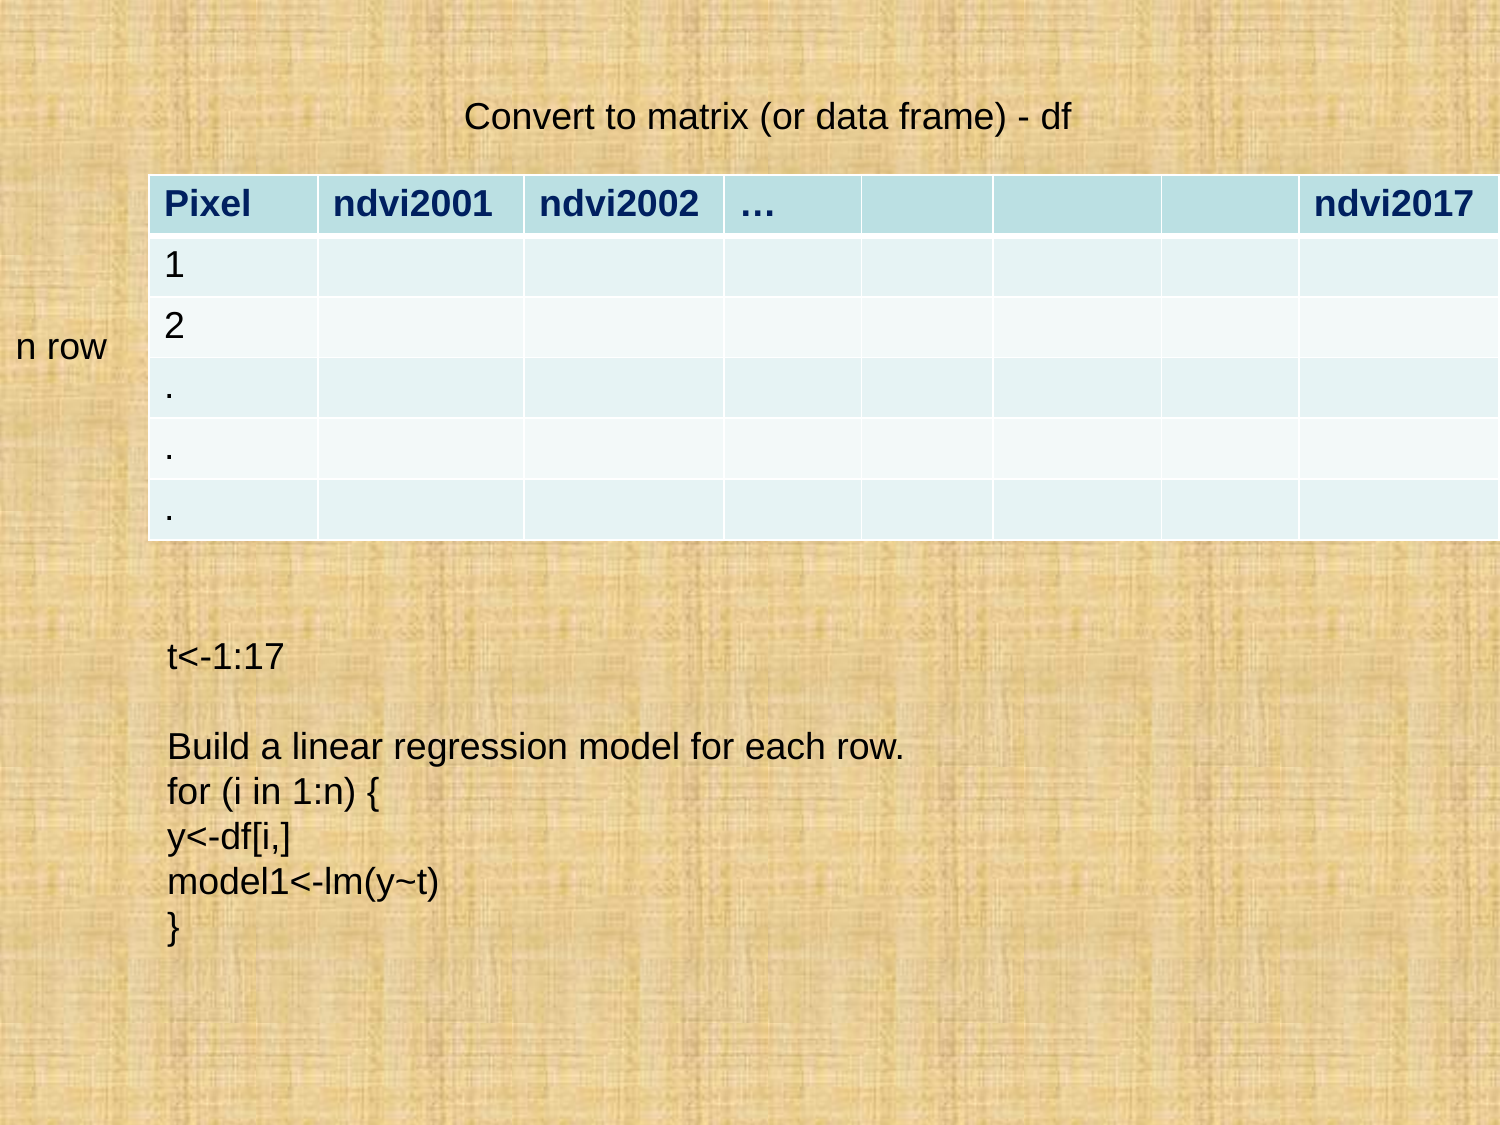

Convert to matrix (or data frame) - df
| Pixel | ndvi2001 | ndvi2002 | … |  |  |  | ndvi2017 |
| --- | --- | --- | --- | --- | --- | --- | --- |
| 1 |  |  |  |  |  |  |  |
| 2 |  |  |  |  |  |  |  |
| . |  |  |  |  |  |  |  |
| . |  |  |  |  |  |  |  |
| . |  |  |  |  |  |  |  |
n row
t<-1:17

Build a linear regression model for each row.
for (i in 1:n) {
y<-df[i,]
model1<-lm(y~t)
}